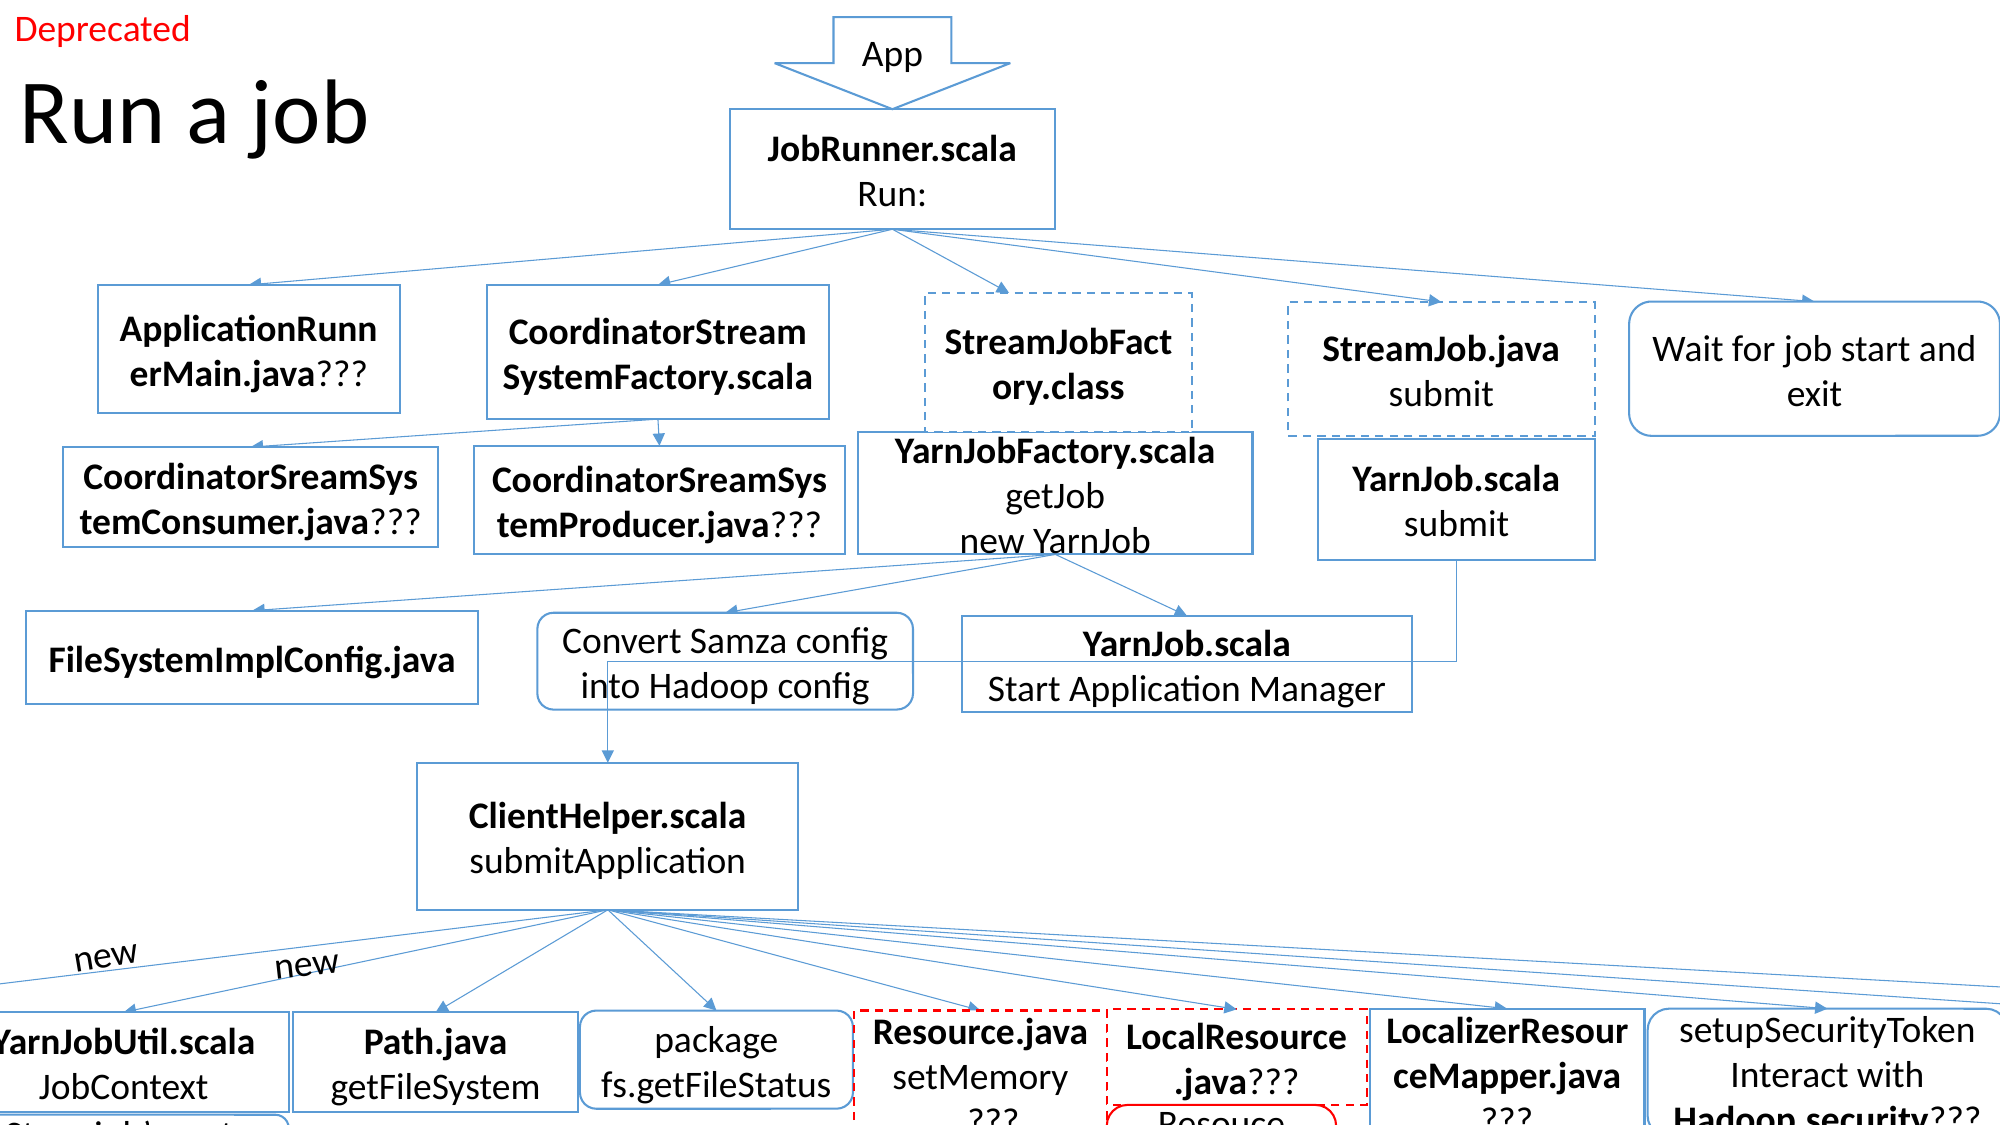

Deprecated
# Run a job
App
JobRunner.scala
Run:
ApplicationRunnerMain.java???
CoordinatorStreamSystemFactory.scala
StreamJobFactory.class
Wait for job start and exit
StreamJob.java
submit
YarnJobFactory.scala
getJob
new YarnJob
YarnJob.scala
submit
CoordinatorSreamSystemProducer.java???
CoordinatorSreamSystemConsumer.java???
FileSystemImplConfig.java
Convert Samza config into Hadoop config
YarnJob.scala
Start Application Manager
ClientHelper.scala
submitApplication
new
new
LocalizerResourceMapper.java???
setupSecurityToken
Interact with Hadoop.security???
LocalResource.java???
YarnClient.java
createApplication

package
fs.getFileStatus

Resource.java
setMemory
…???
YarnJobUtil.scala
JobContext
Path.java
getFileSystem
ContainerLaunchContext.java???
YarnClient.java
submitApplication
Resouce required by container
Information for node manager.
YarnClientImpl.java
Store job’s meta data
YarnClientImpl.java
createApplication???
Map used by Container Launch Context
Resources on cluster